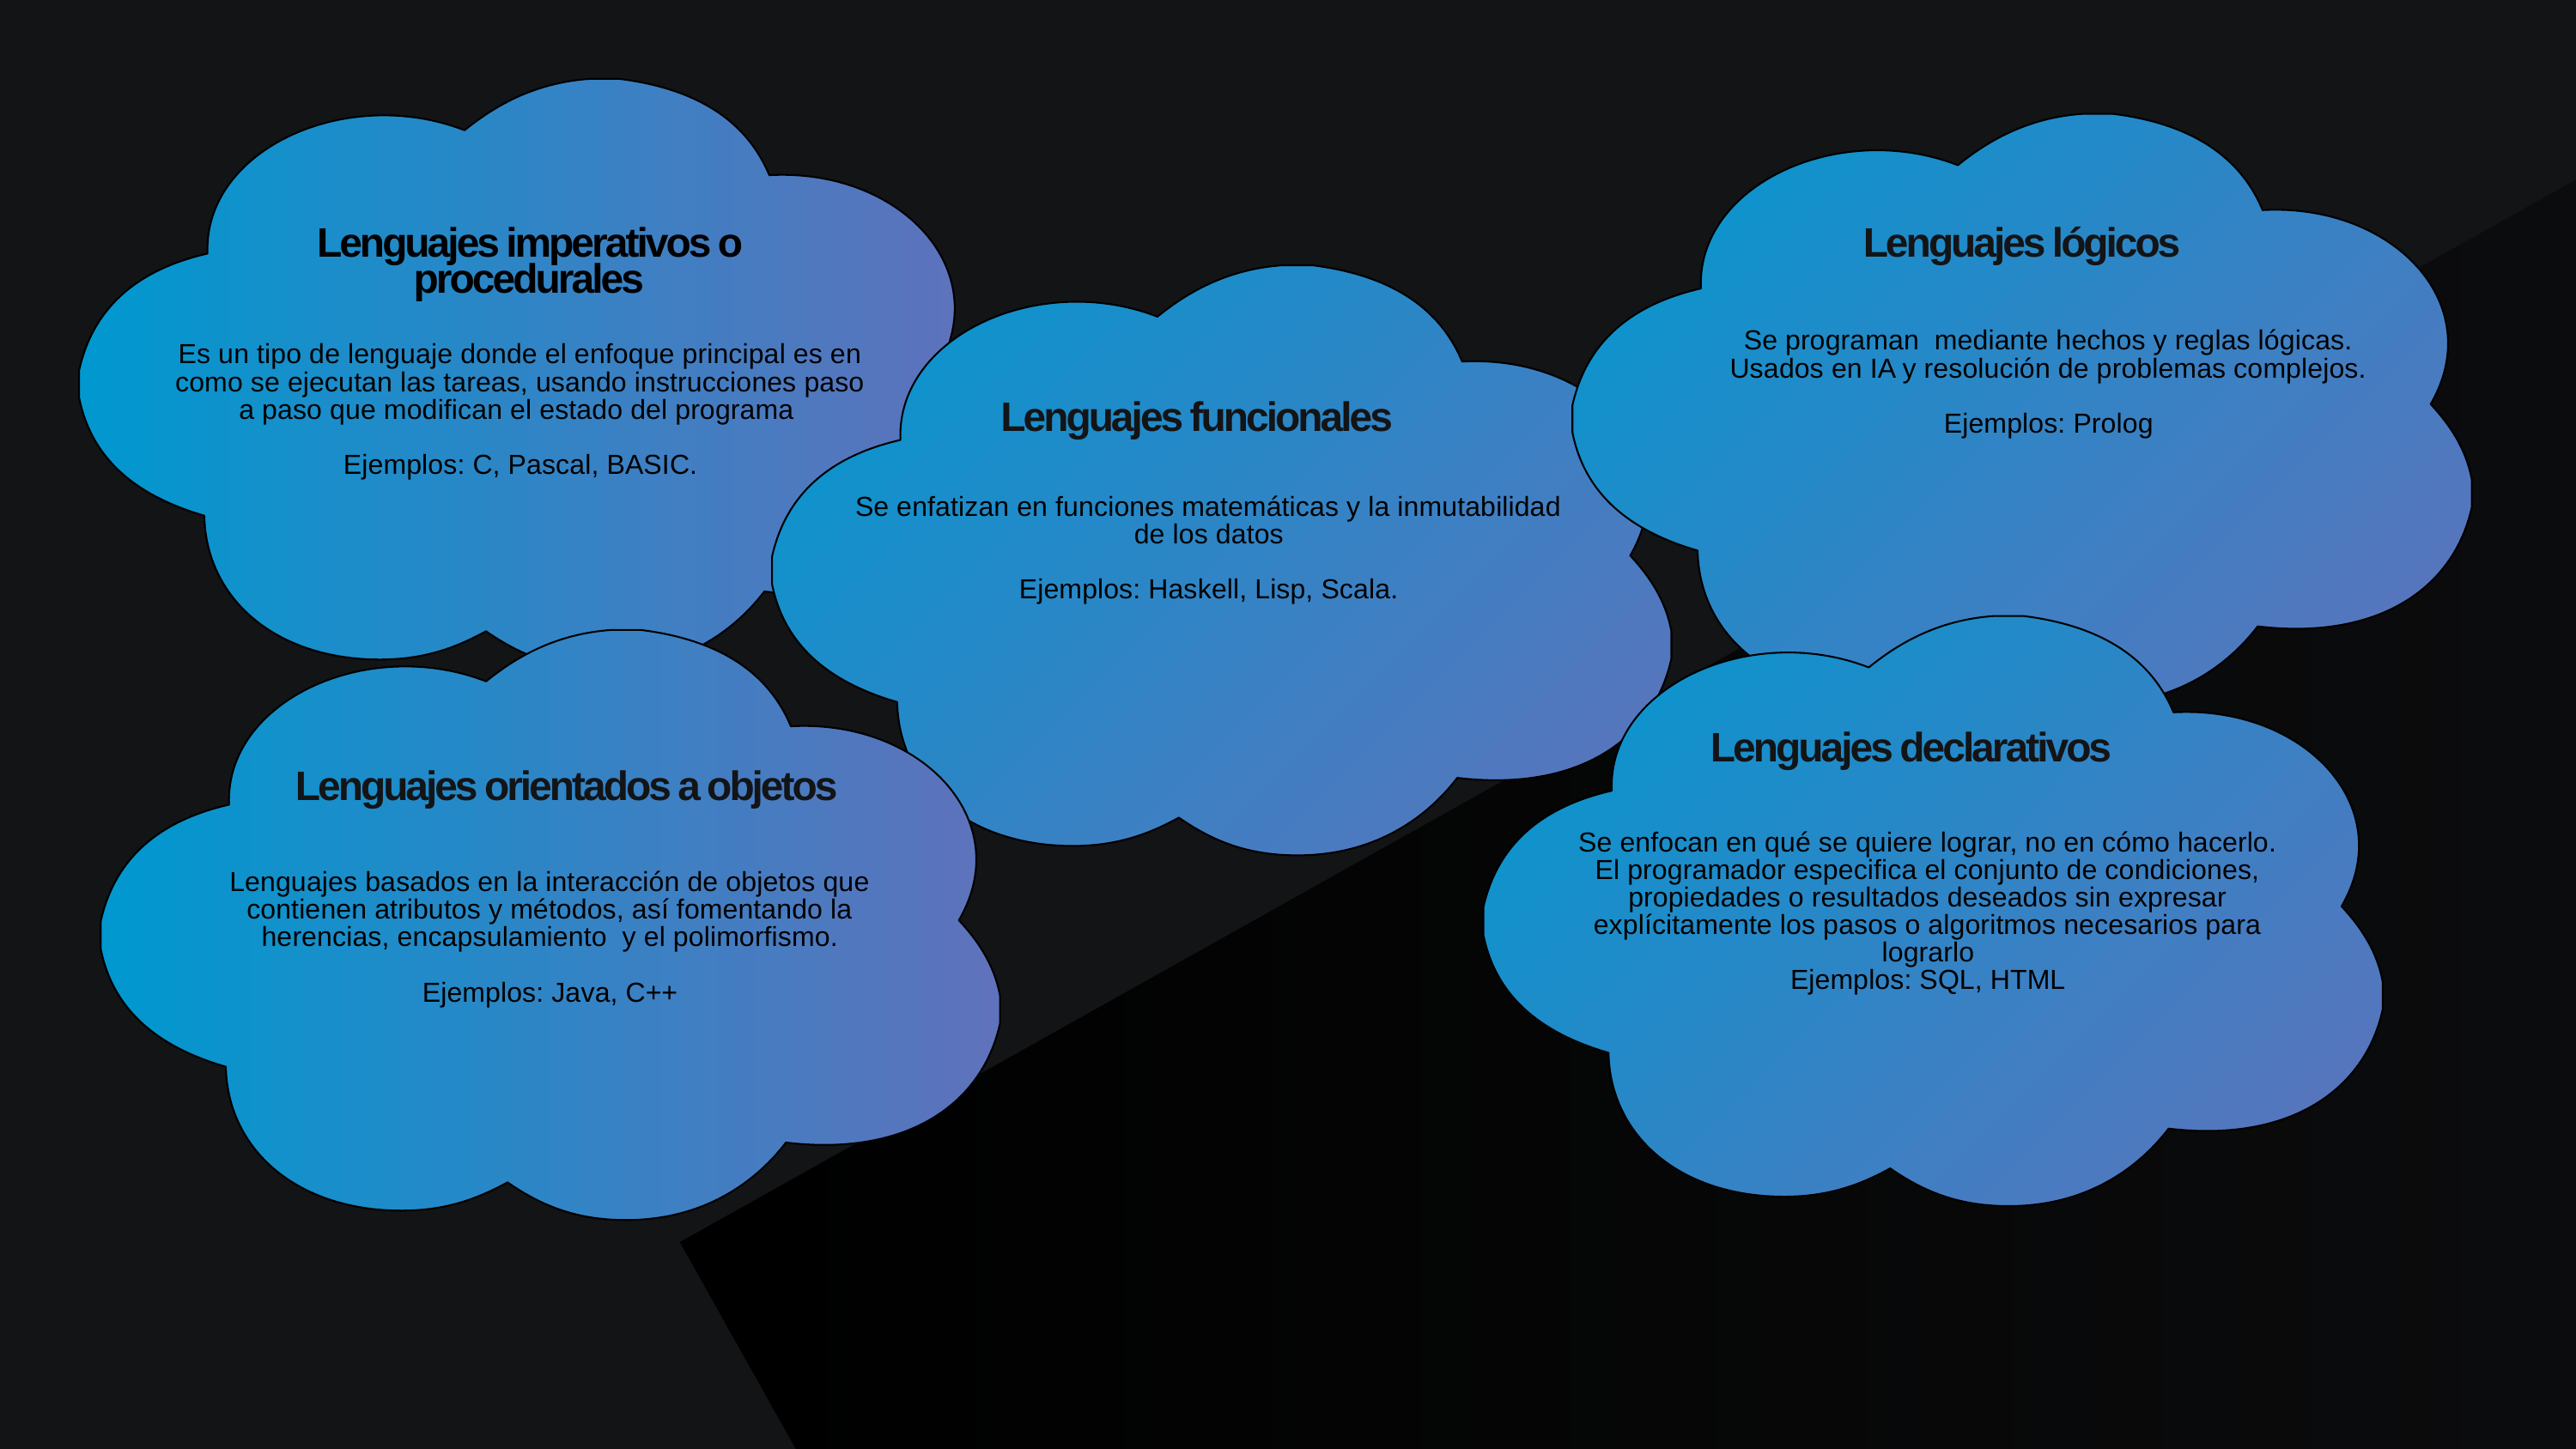

Lenguajes imperativos o procedurales

Lenguajes lógicos

Se programan  mediante hechos y reglas lógicas.
Usados en IA y resolución de problemas complejos.

Ejemplos: Prolog
Es un tipo de lenguaje donde el enfoque principal es en como se ejecutan las tareas, usando instrucciones paso a paso que modifican el estado del programa

Ejemplos: C, Pascal, BASIC.
Lenguajes funcionales

Se enfatizan en funciones matemáticas y la inmutabilidad de los datos

Ejemplos: Haskell, Lisp, Scala.

Lenguajes declarativos

Lenguajes orientados a objetos

Se enfocan en qué se quiere lograr, no en cómo hacerlo.
El programador especifica el conjunto de condiciones, propiedades o resultados deseados sin expresar explícitamente los pasos o algoritmos necesarios para lograrlo
Ejemplos: SQL, HTML
Lenguajes basados en la interacción de objetos que contienen atributos y métodos, así fomentando la herencias, encapsulamiento  y el polimorfismo.

Ejemplos: Java, C++